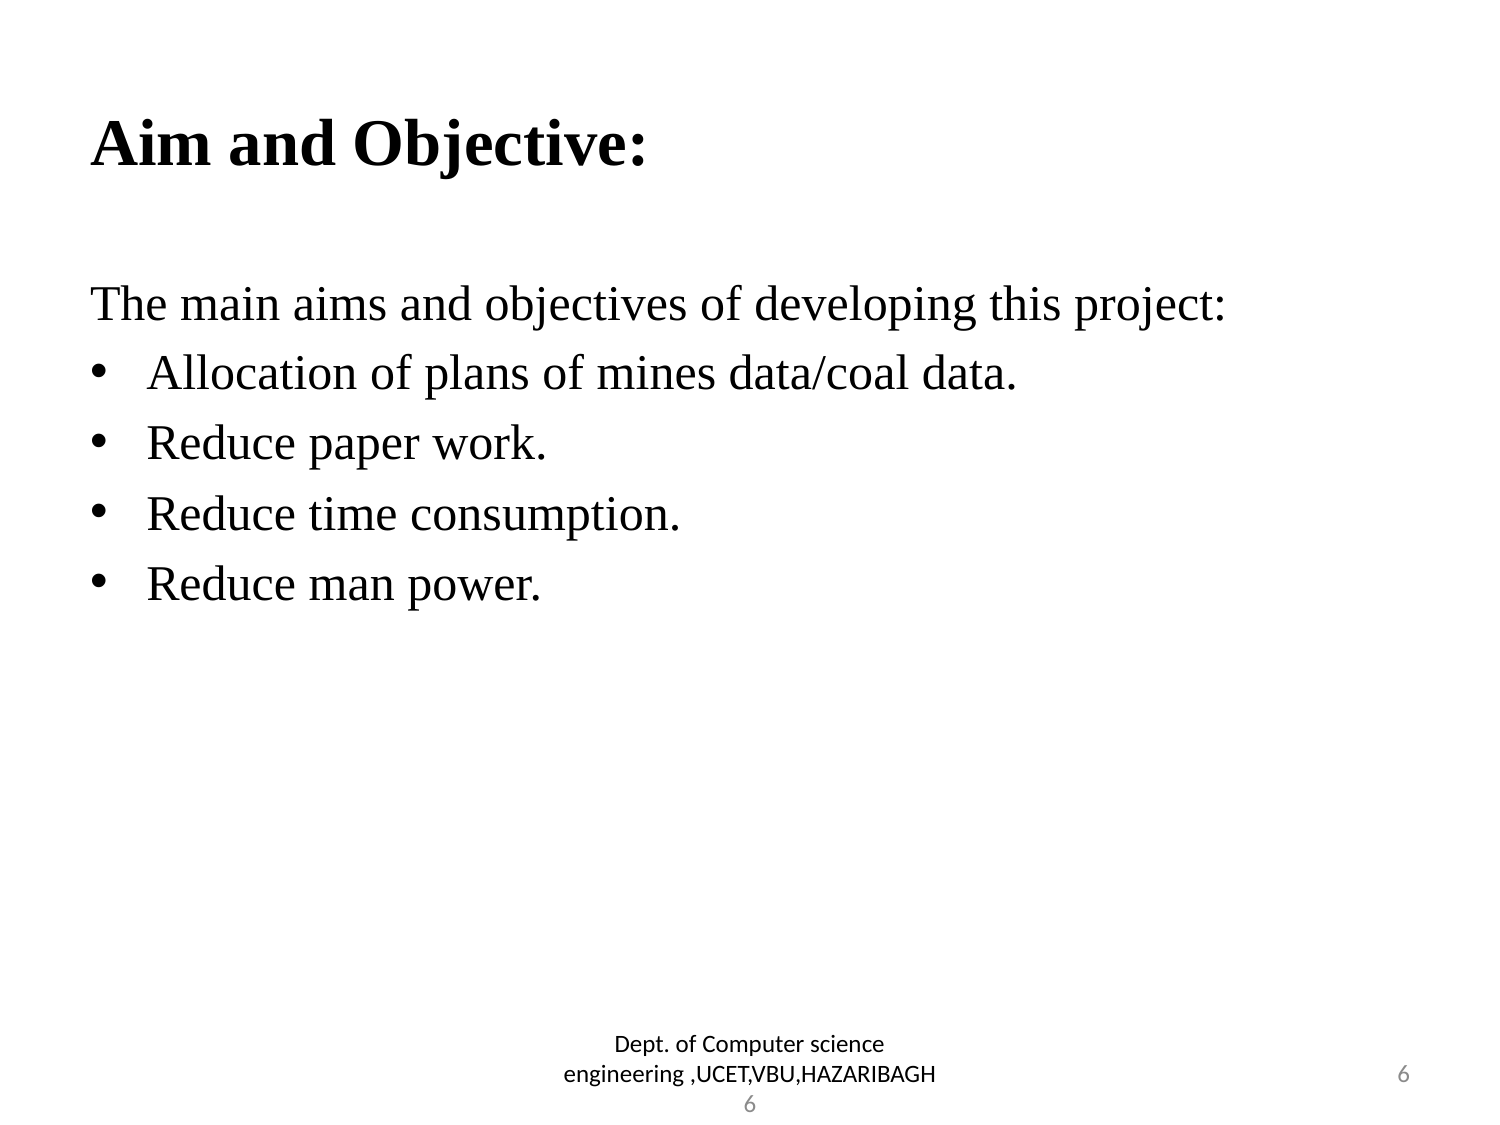

# Aim and Objective:
The main aims and objectives of developing this project:
Allocation of plans of mines data/coal data.
Reduce paper work.
Reduce time consumption.
Reduce man power.

Dept. of Computer science engineering ,UCET,VBU,HAZARIBAGH
6
6